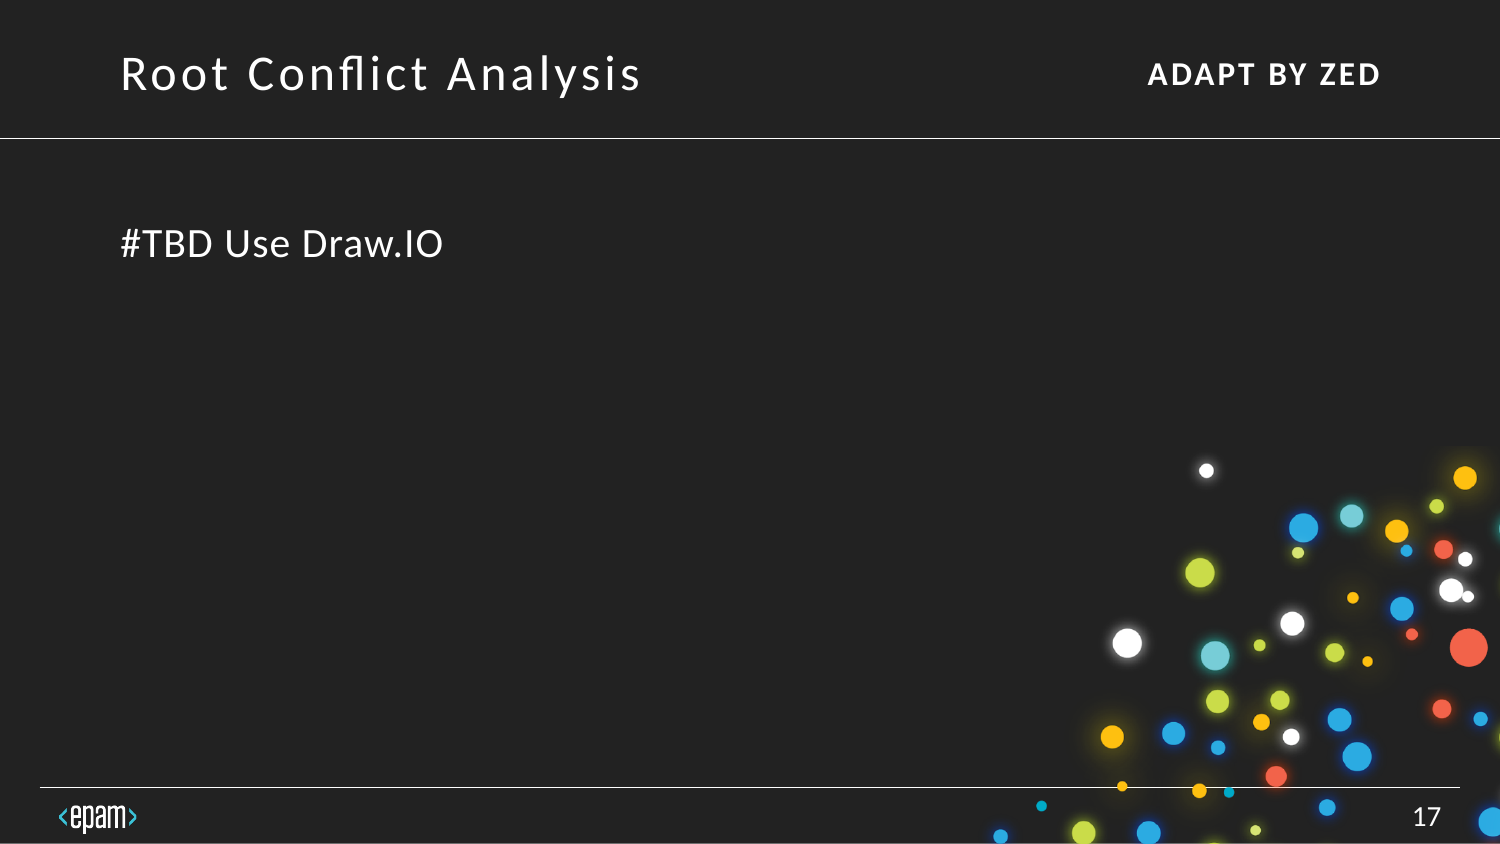

Root Conflict Analysis
#TBD Use Draw.IO
17